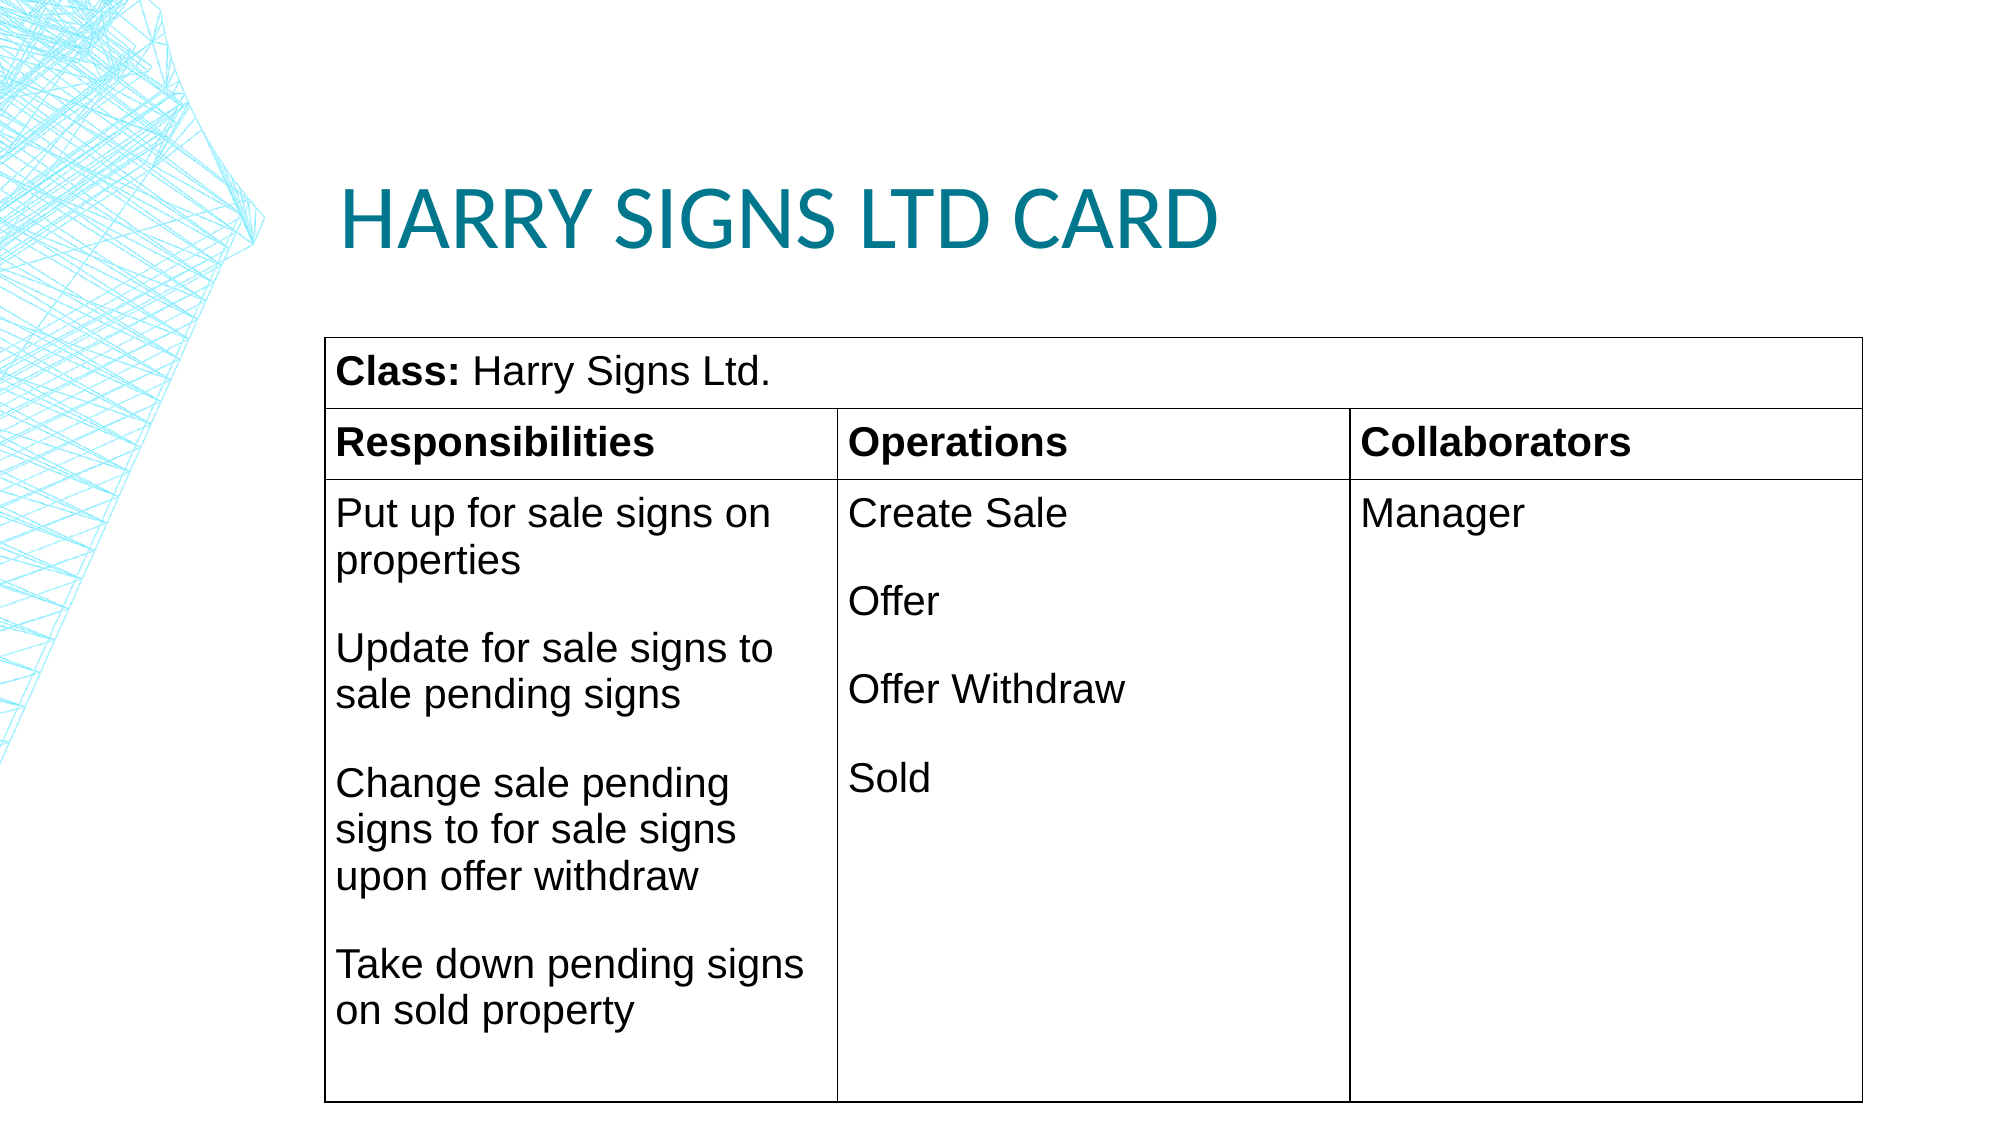

# Harry Signs Ltd Card
| Class: Harry Signs Ltd. |  |  |
| --- | --- | --- |
| Responsibilities | Operations | Collaborators |
| Put up for sale signs on properties Update for sale signs to sale pending signs Change sale pending signs to for sale signs upon offer withdraw Take down pending signs on sold property | Create Sale Offer Offer Withdraw Sold | Manager |